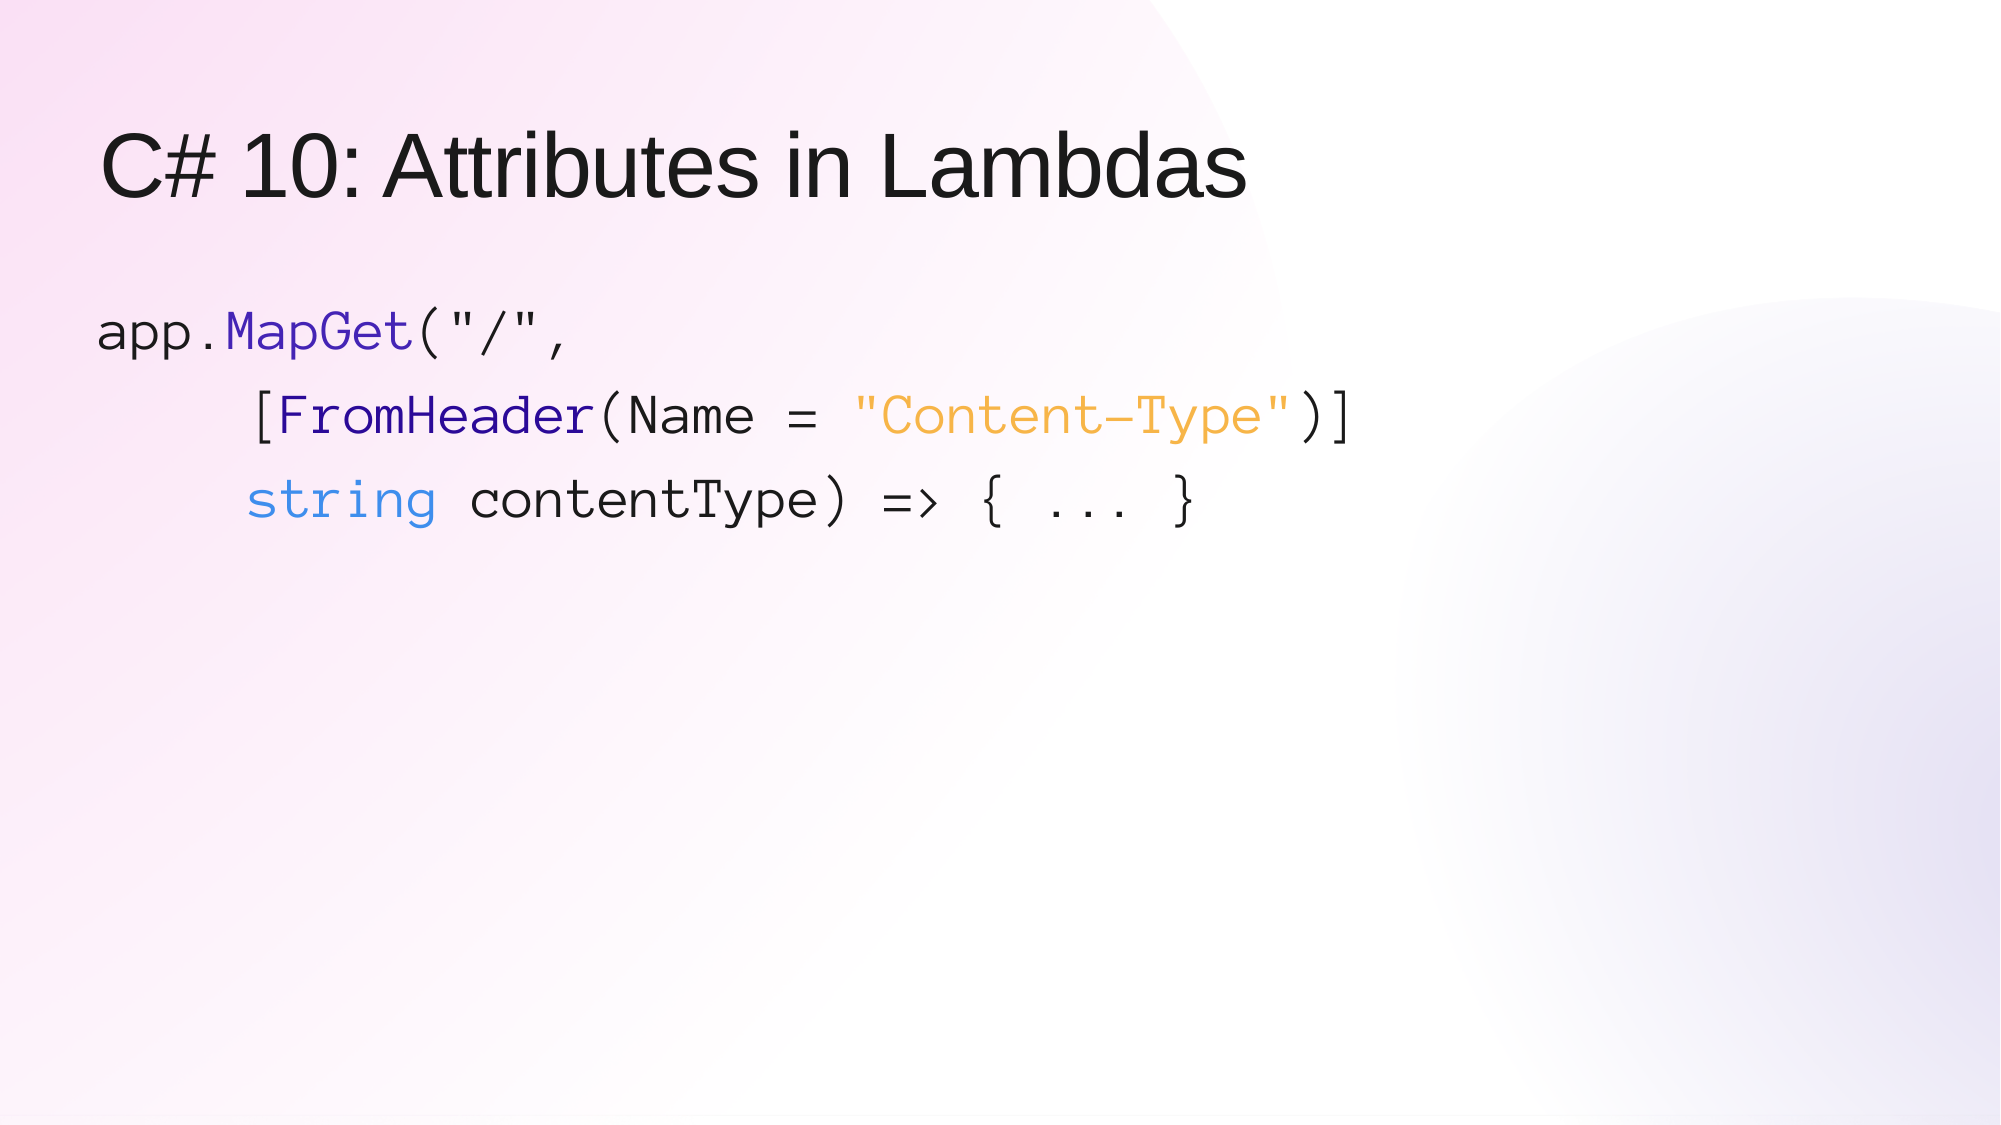

# C# 10: Attributes in Lambdas
app.MapGet("/",
	[FromHeader(Name = "Content-Type")]
	string contentType) => { ... }